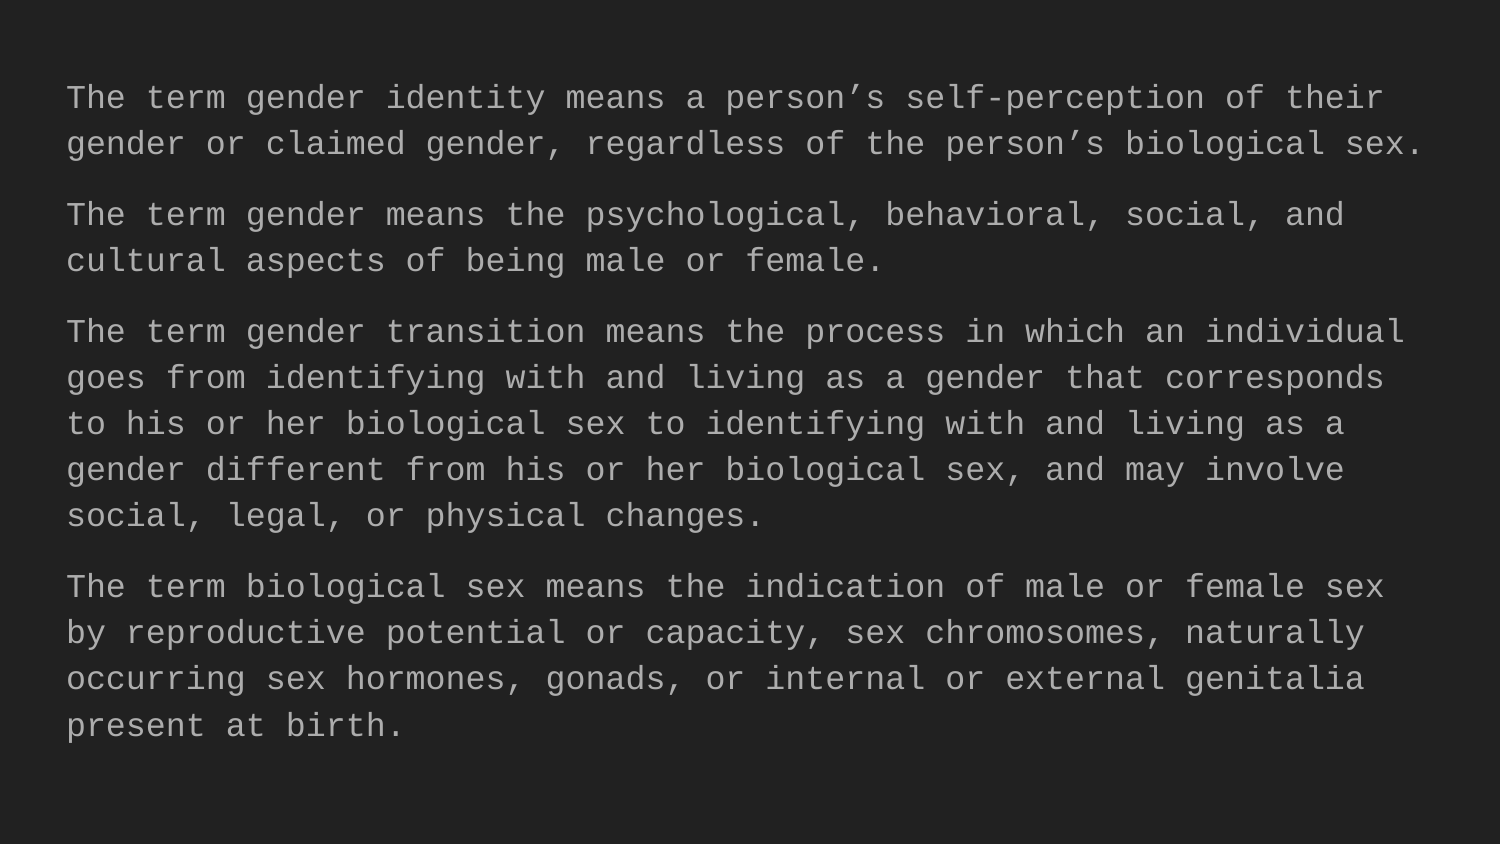

The term gender identity means a person’s self-perception of their gender or claimed gender, regardless of the person’s biological sex.
The term gender means the psychological, behavioral, social, and cultural aspects of being male or female.
The term gender transition means the process in which an individual goes from identifying with and living as a gender that corresponds to his or her biological sex to identifying with and living as a gender different from his or her biological sex, and may involve social, legal, or physical changes.
The term biological sex means the indication of male or female sex by reproductive potential or capacity, sex chromosomes, naturally occurring sex hormones, gonads, or internal or external genitalia present at birth.